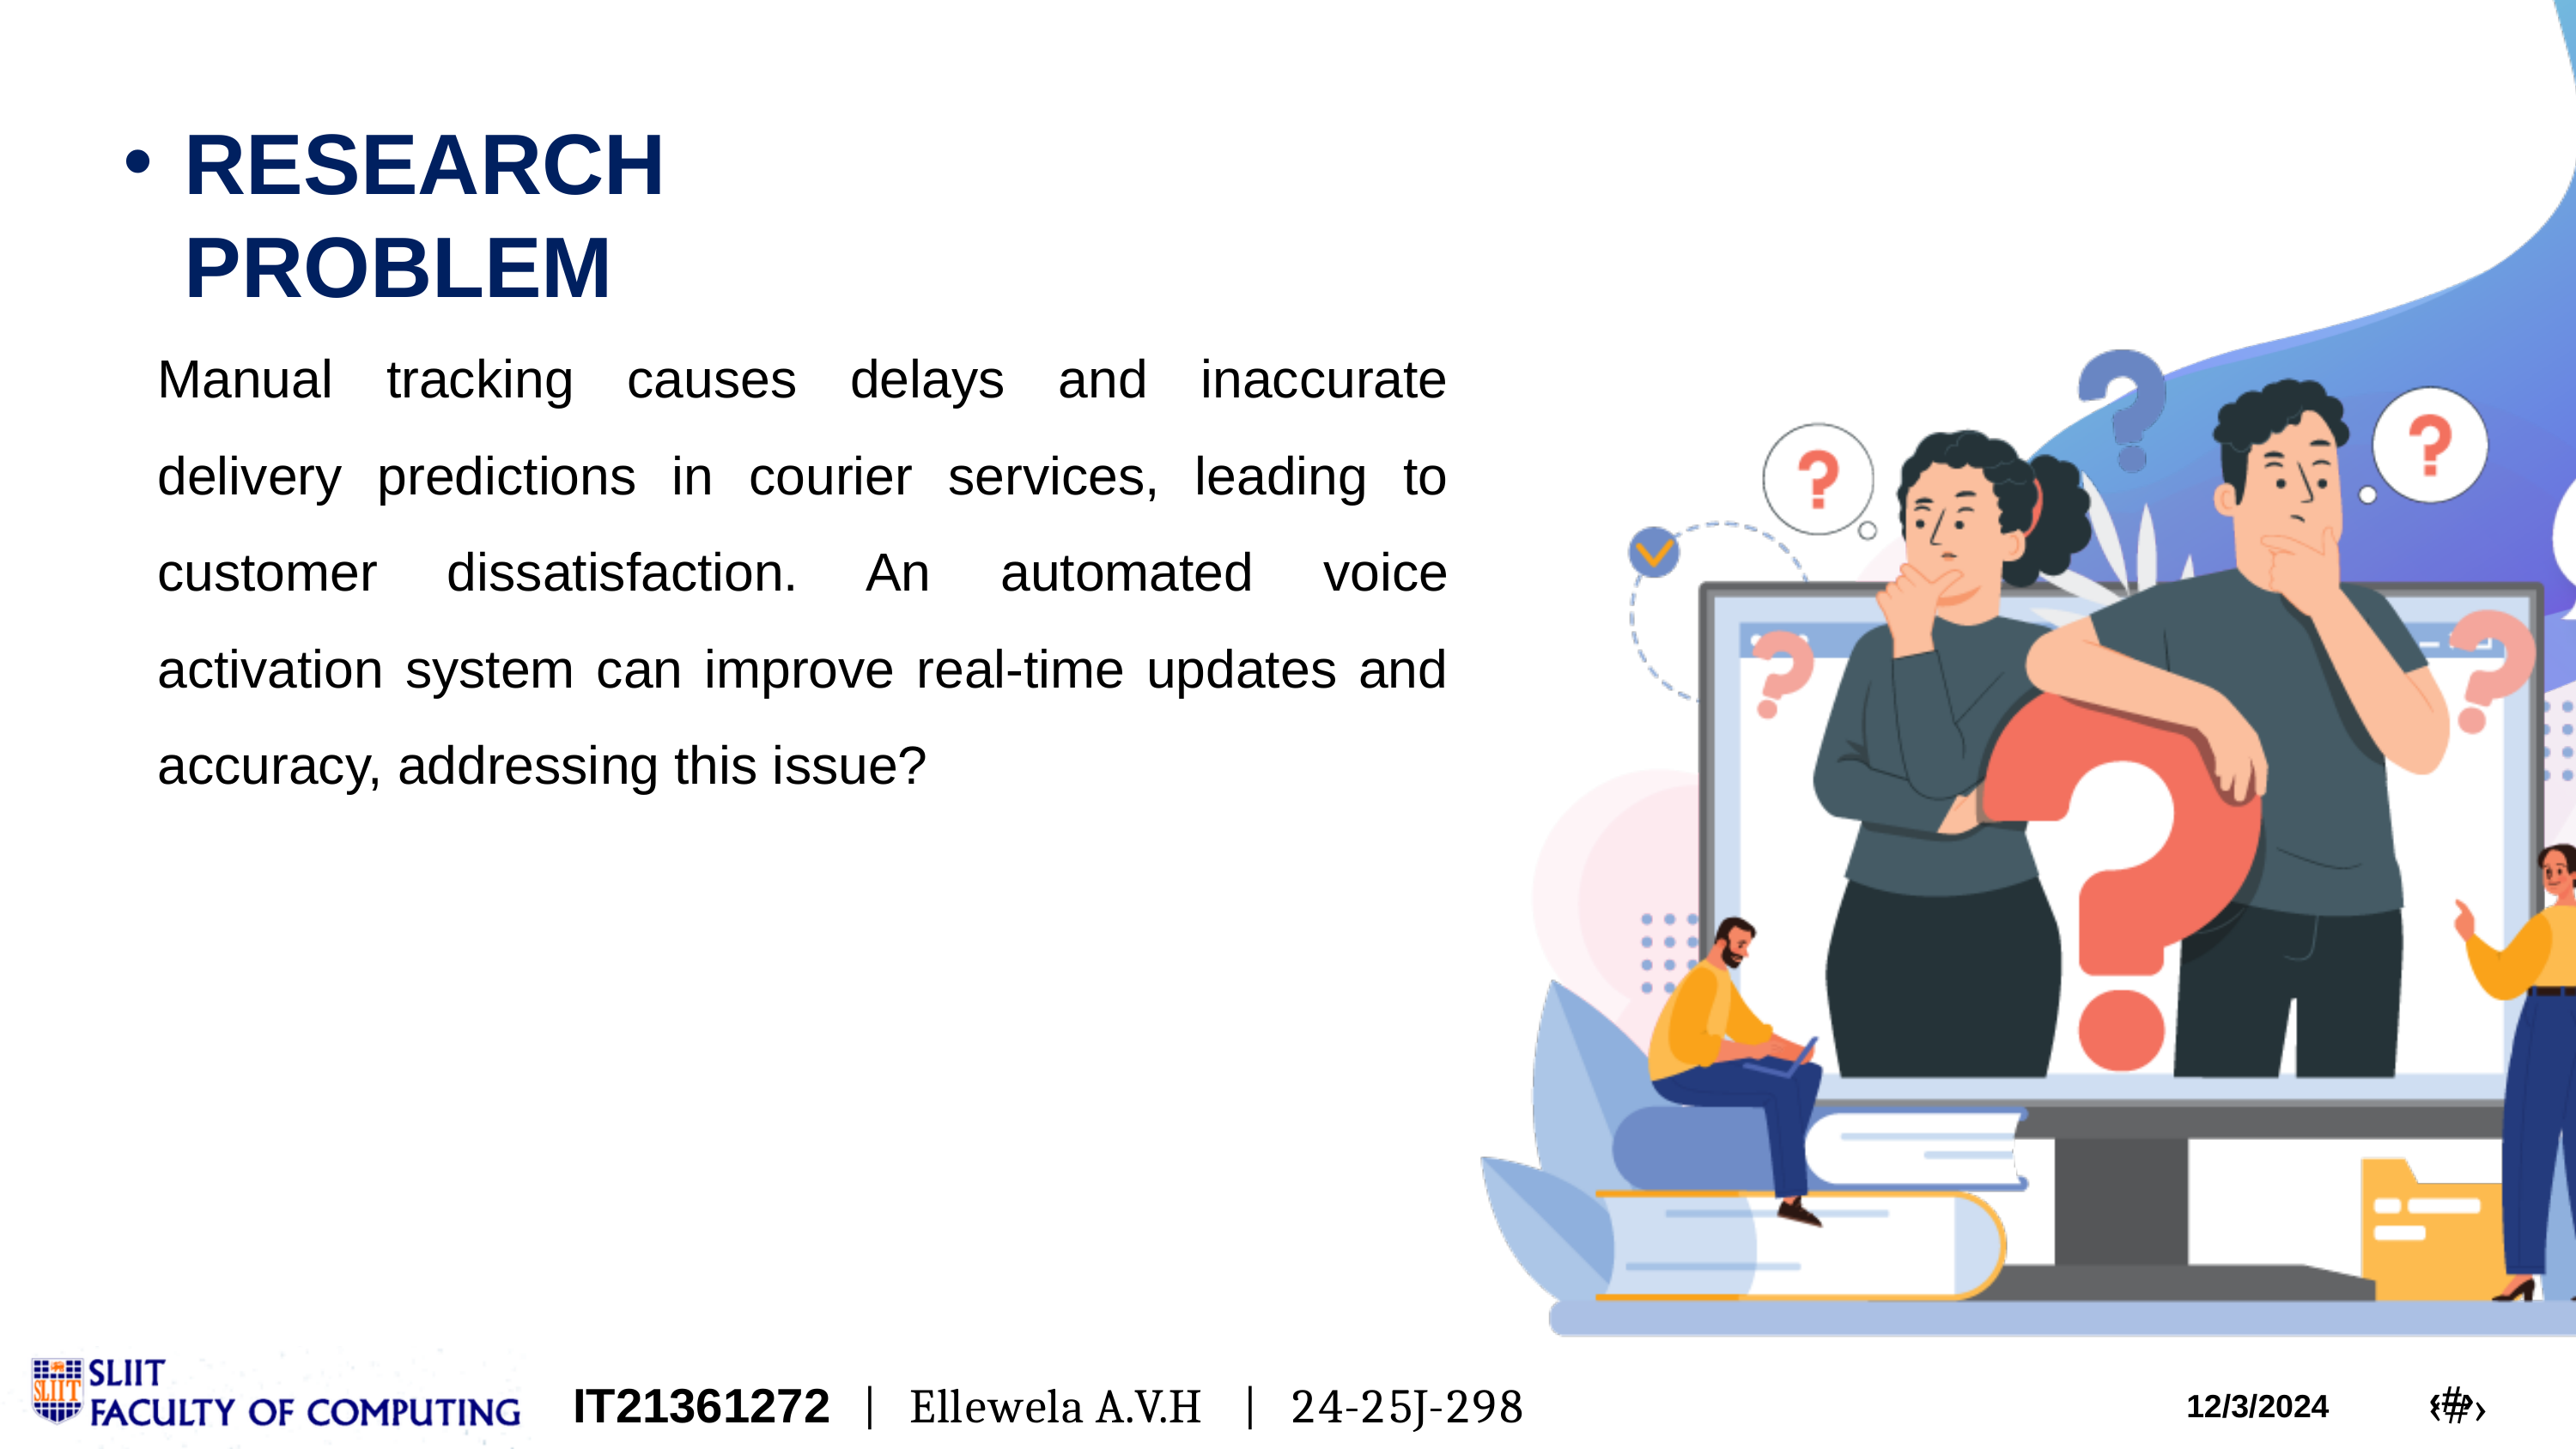

RESEARCH PROBLEM

Manual tracking causes delays and inaccurate delivery predictions in courier services, leading to customer dissatisfaction. An automated voice activation system can improve real-time updates and accuracy, addressing this issue?

IT21361272   |   Ellewela A.V.H   |   24-25J-298
‹#›
‹#›
12/3/2024